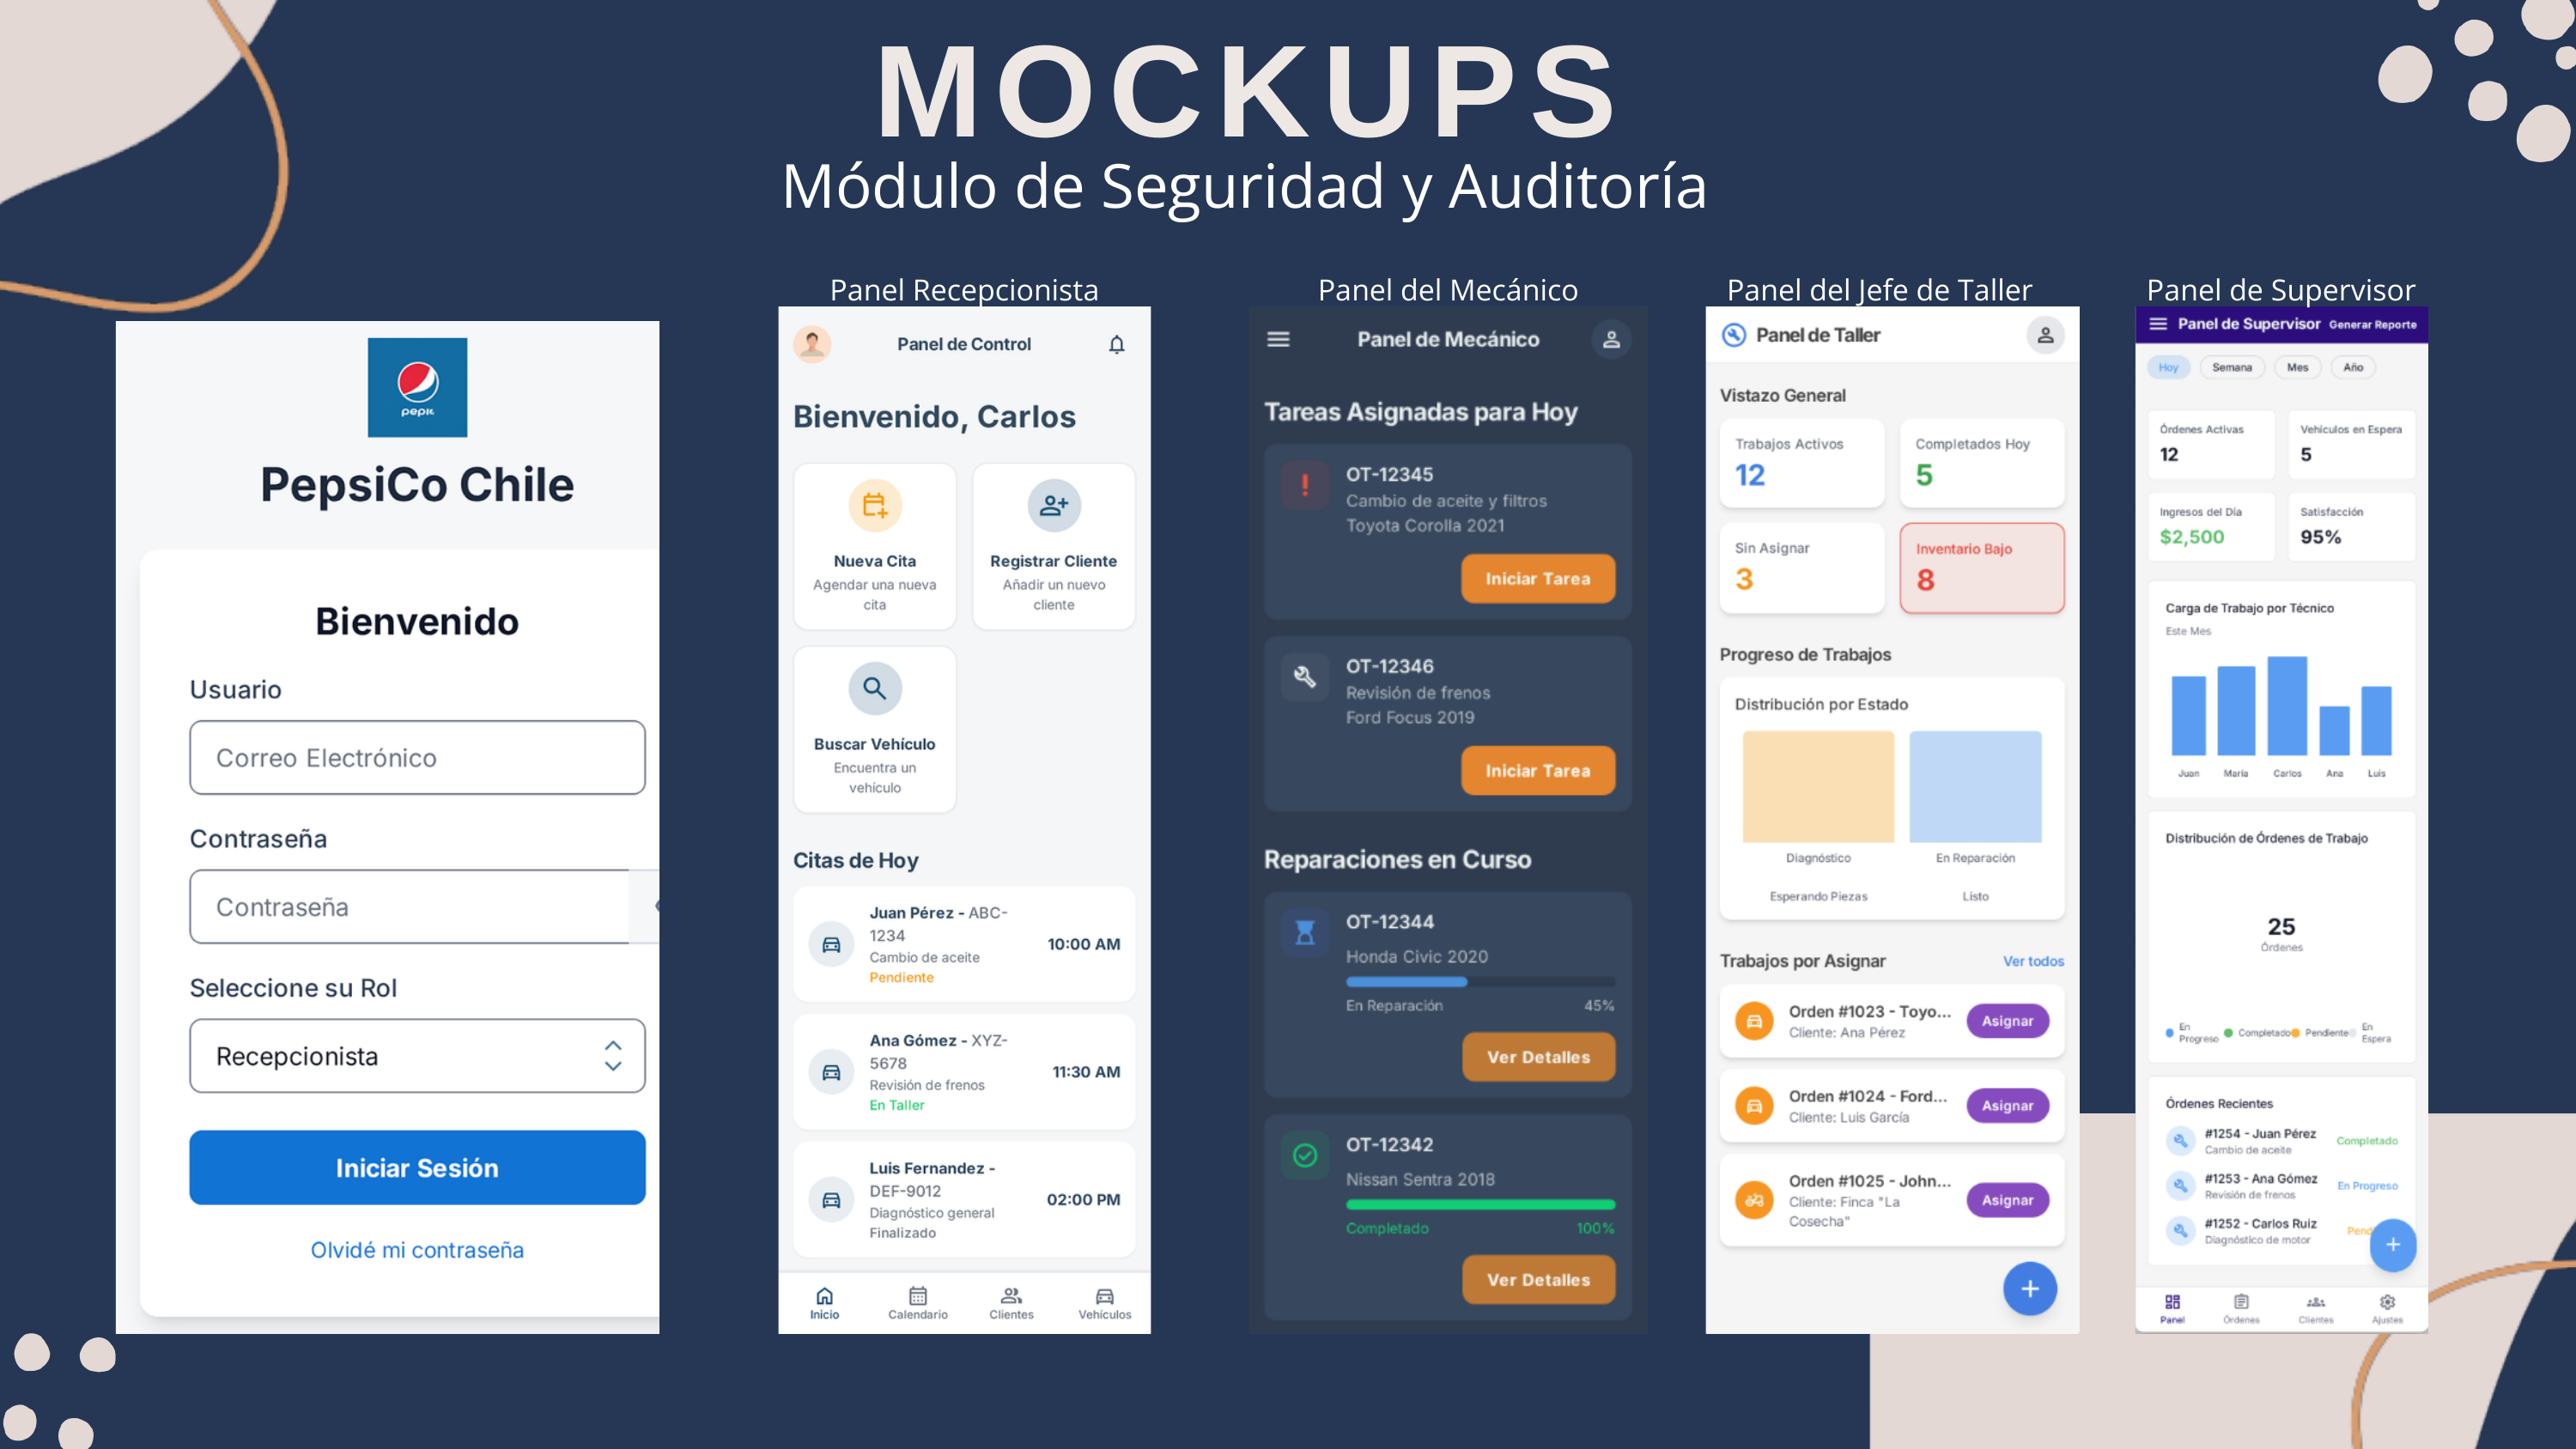

MOCKUPS
Módulo de Seguridad y Auditoría
Panel Recepcionista
Panel del Mecánico
Panel del Jefe de Taller
Panel de Supervisor